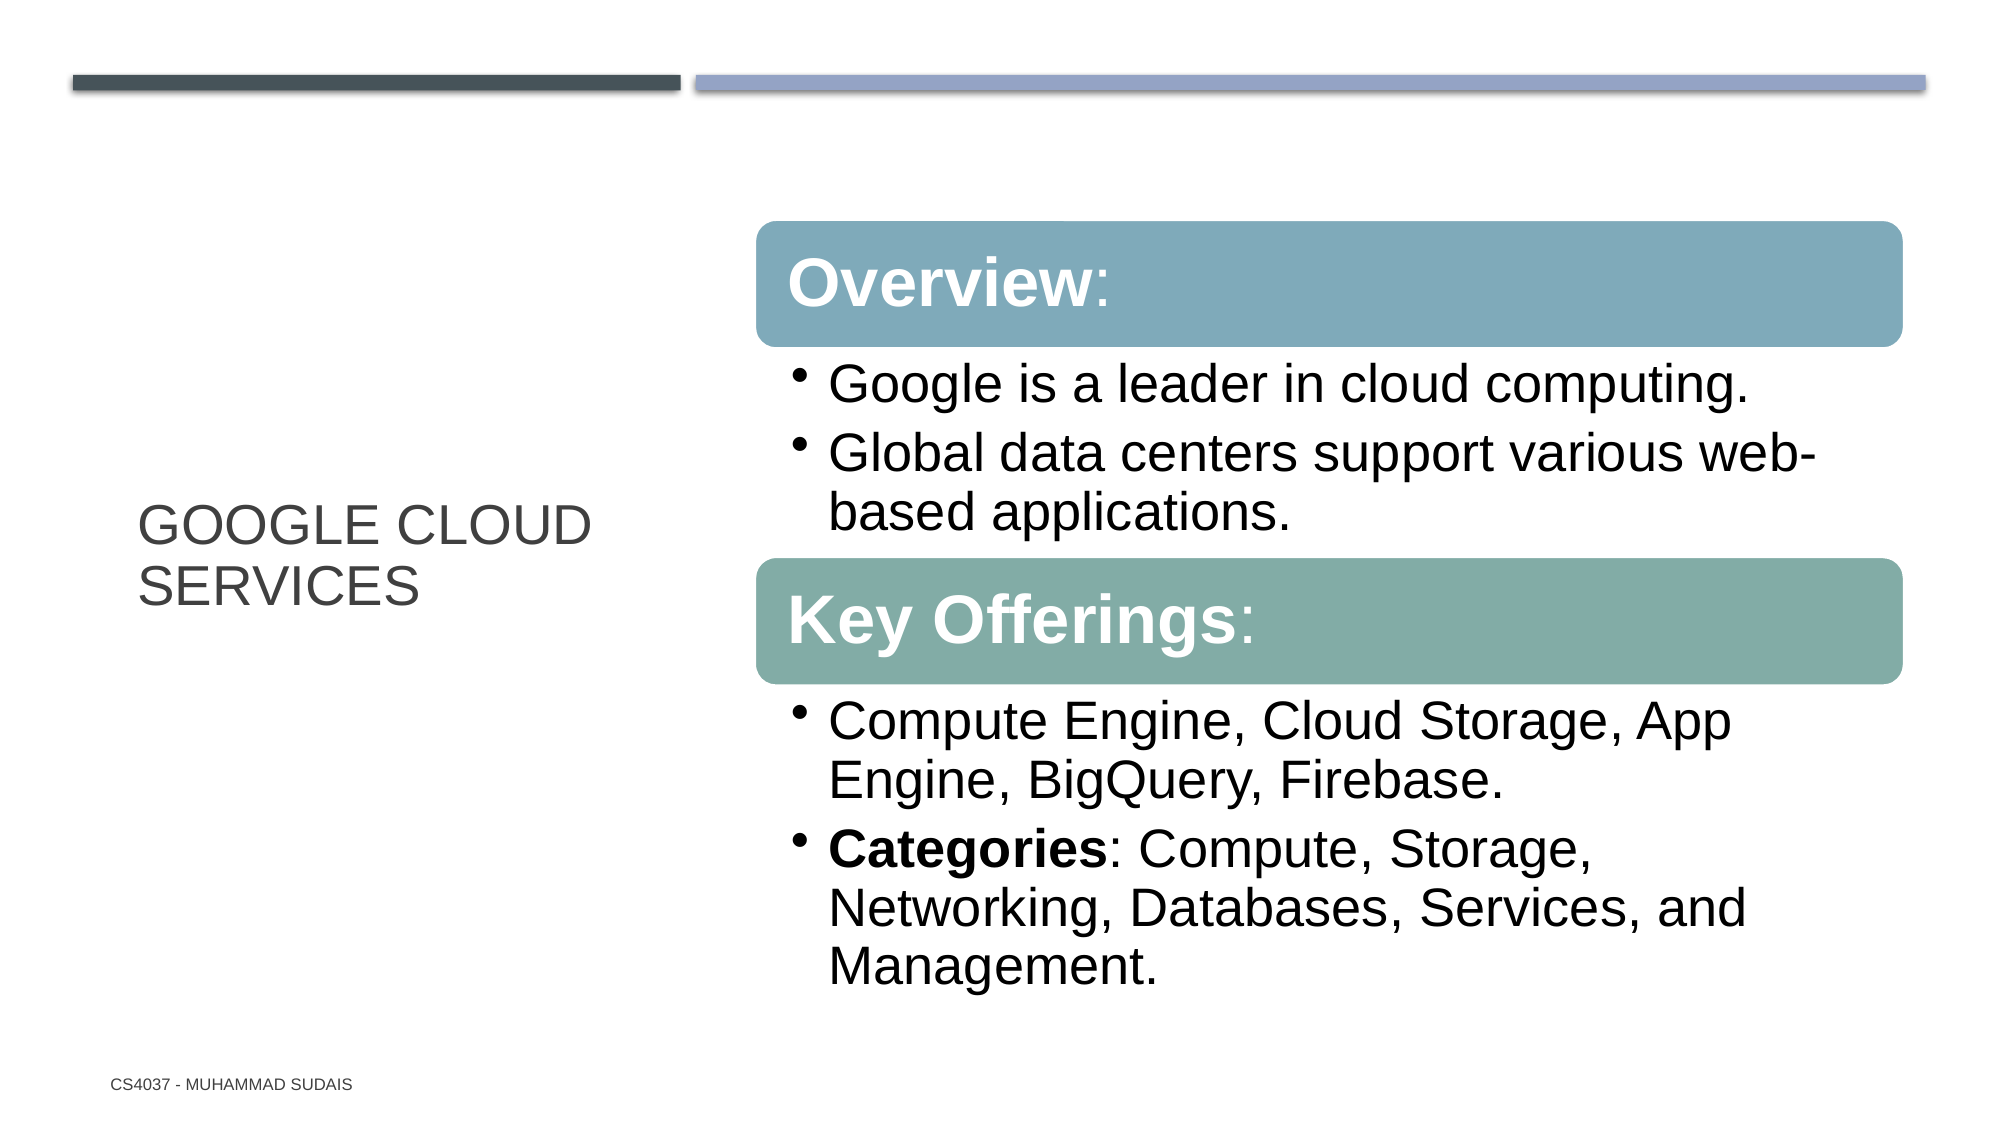

# Google Cloud Services
Overview:
Google is a leader in cloud computing.
Global data centers support various web-based applications.
Key Offerings:
Compute Engine, Cloud Storage, App Engine, BigQuery, Firebase.
Categories: Compute, Storage, Networking, Databases, Services, and Management.
CS4037 - Muhammad Sudais